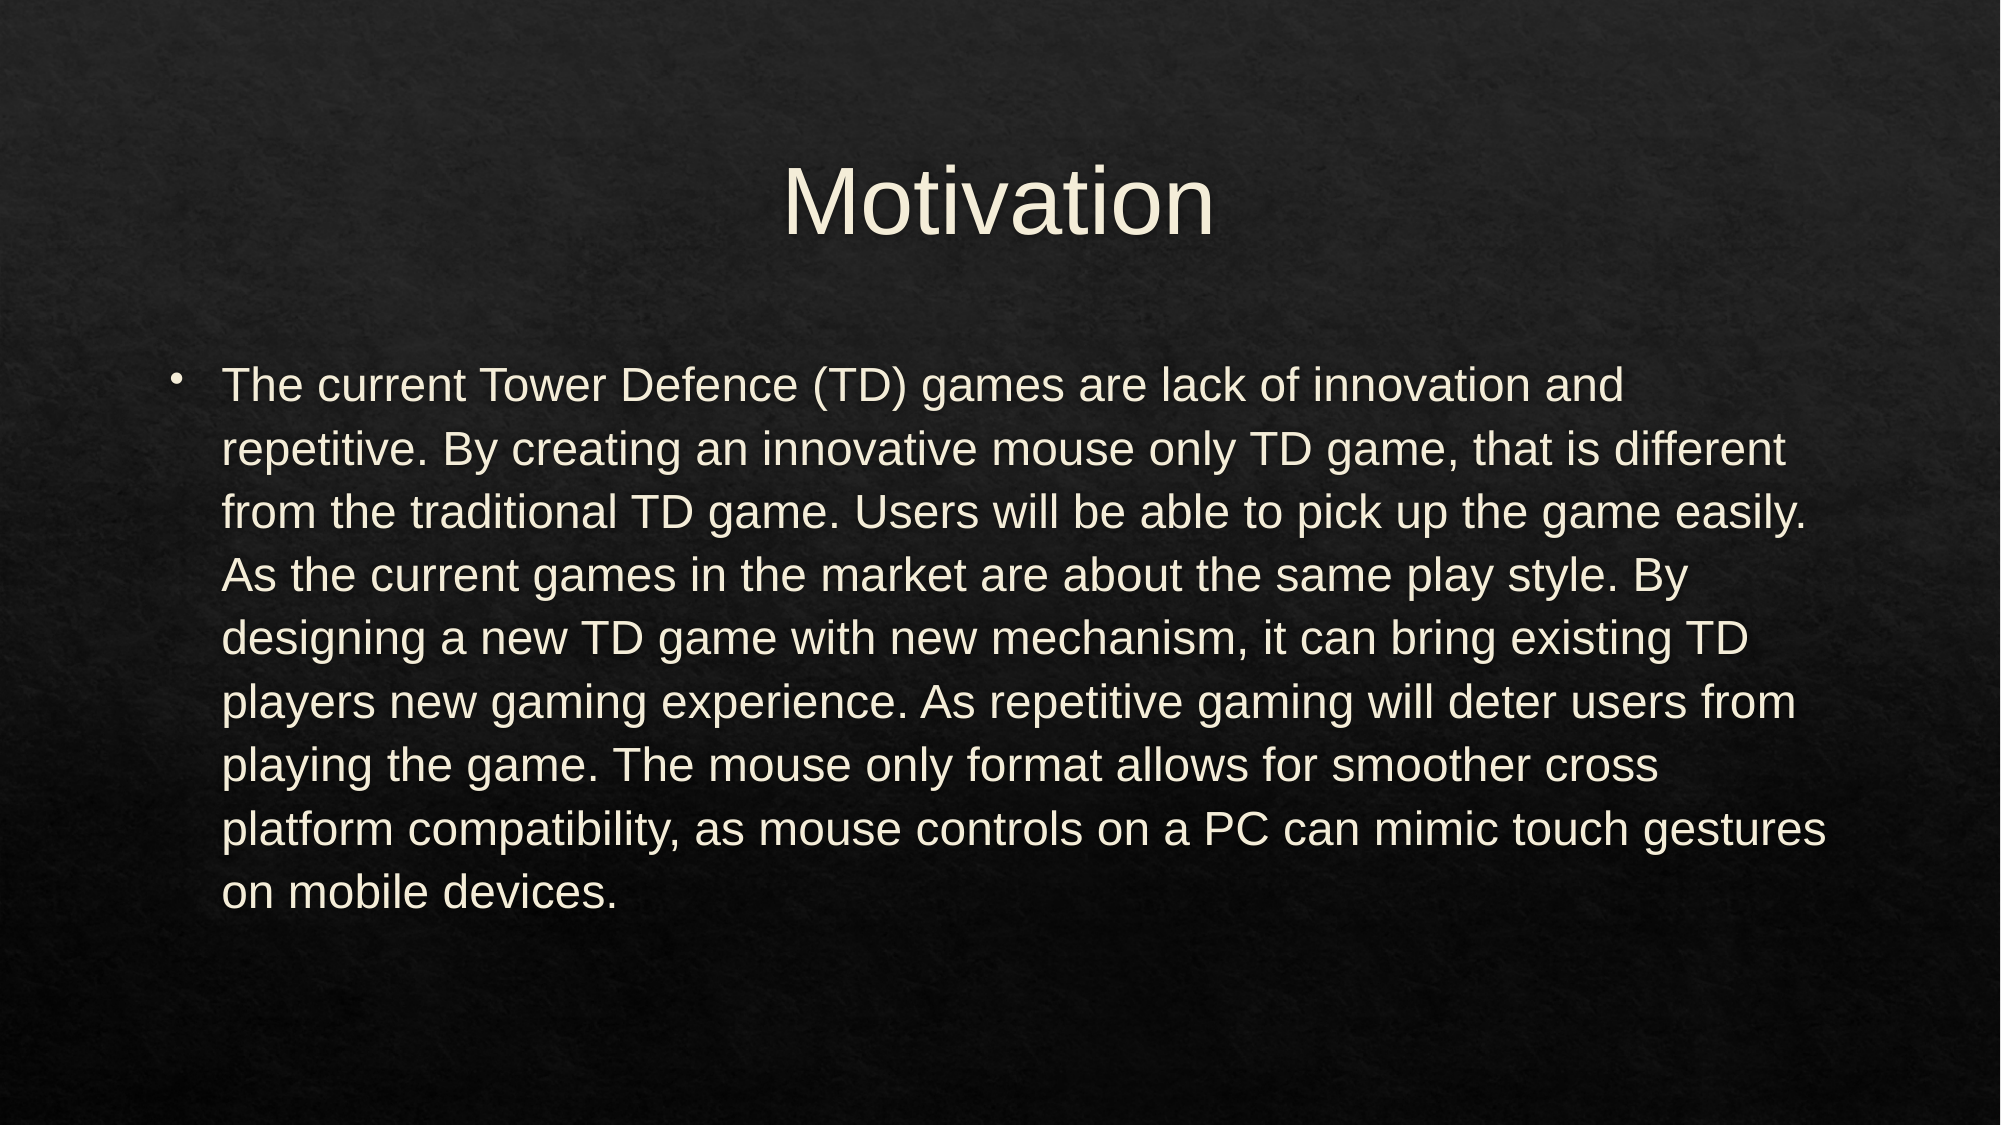

# Motivation
The current Tower Defence (TD) games are lack of innovation and repetitive. By creating an innovative mouse only TD game, that is different from the traditional TD game. Users will be able to pick up the game easily. As the current games in the market are about the same play style. By designing a new TD game with new mechanism, it can bring existing TD players new gaming experience. As repetitive gaming will deter users from playing the game. The mouse only format allows for smoother cross platform compatibility, as mouse controls on a PC can mimic touch gestures on mobile devices.